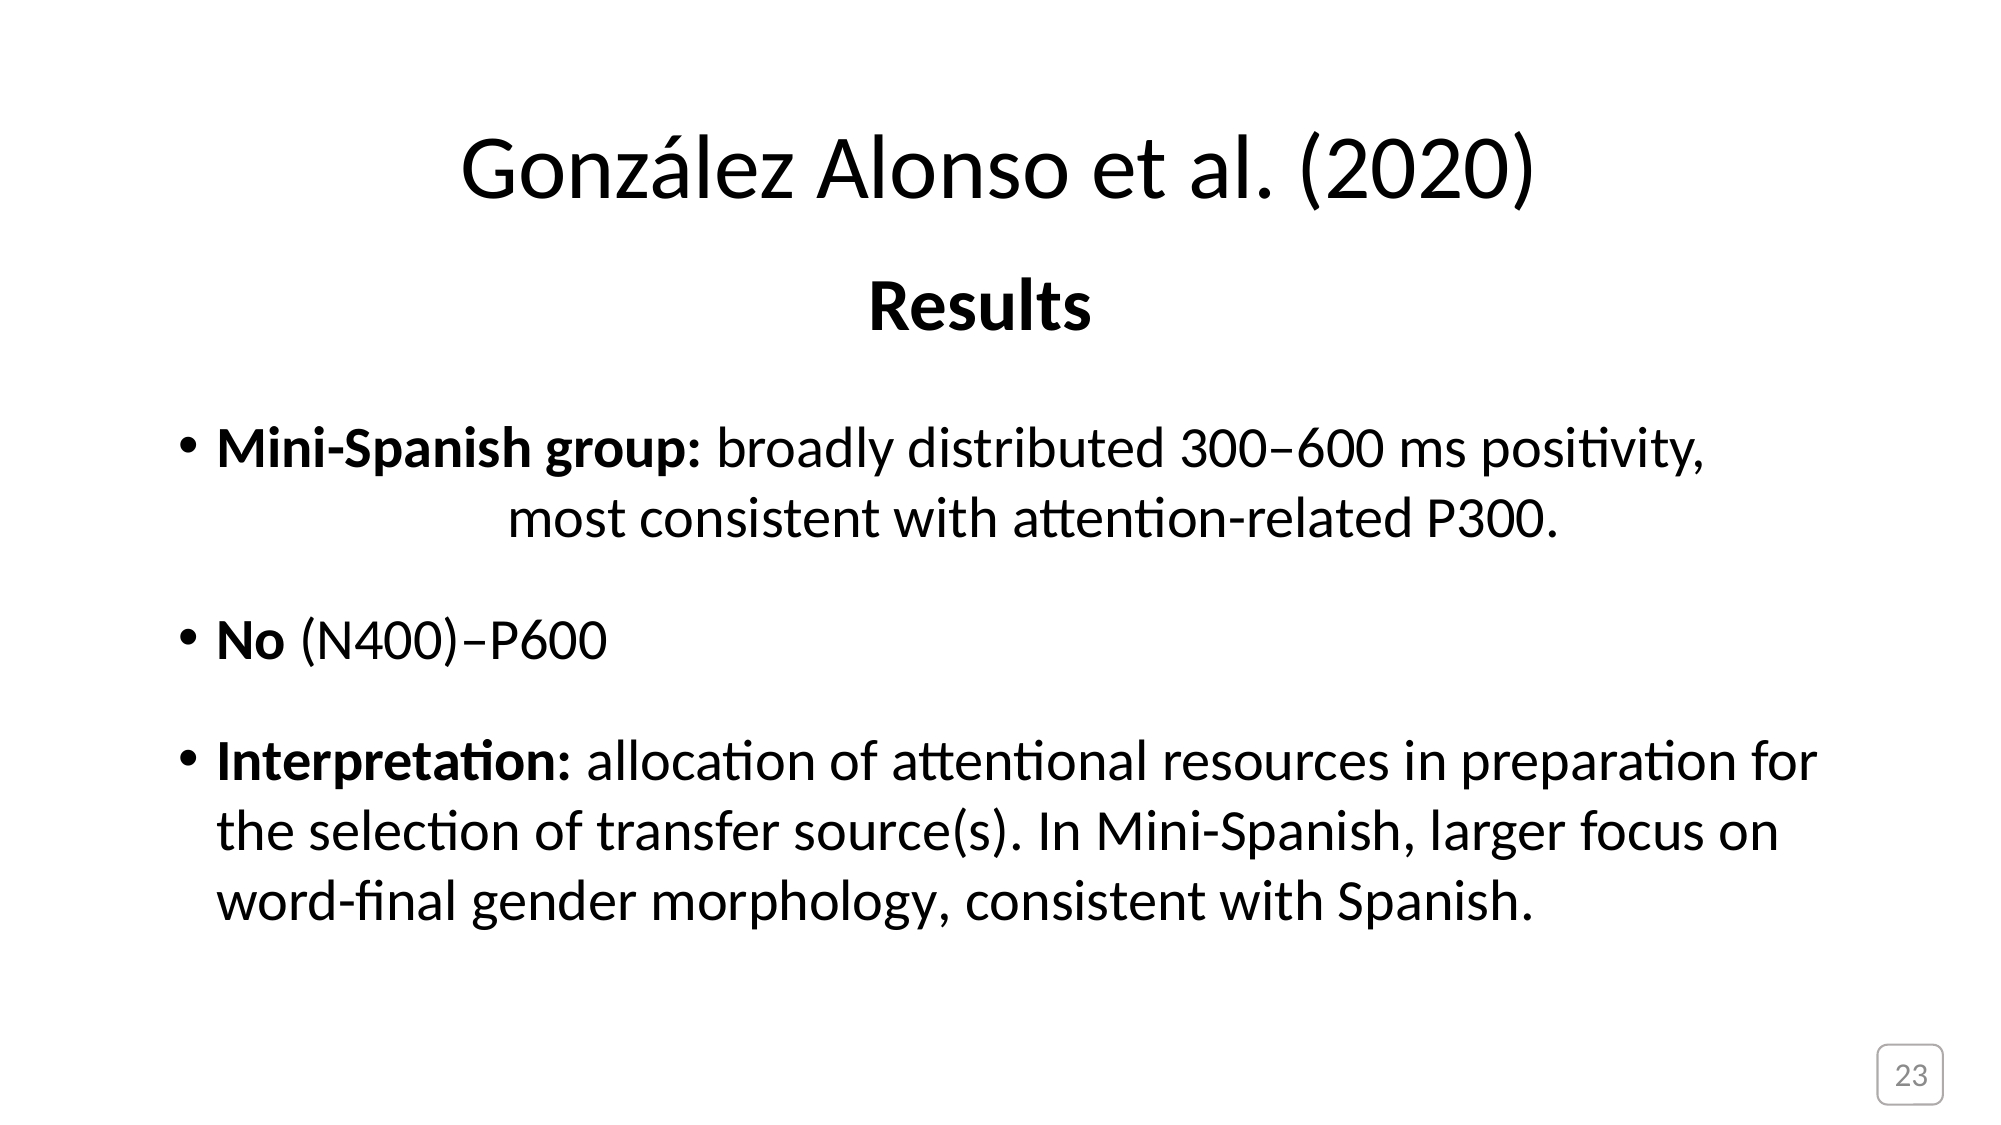

# González Alonso et al. (2020)
Results

Mini-Spanish group: broadly distributed 300–600 ms positivity,                                 most consistent with attention-related P300.

No (N400)–P600

Interpretation: allocation of attentional resources in preparation for the selection of transfer source(s). In Mini-Spanish, larger focus on word-final gender morphology, consistent with Spanish.
23